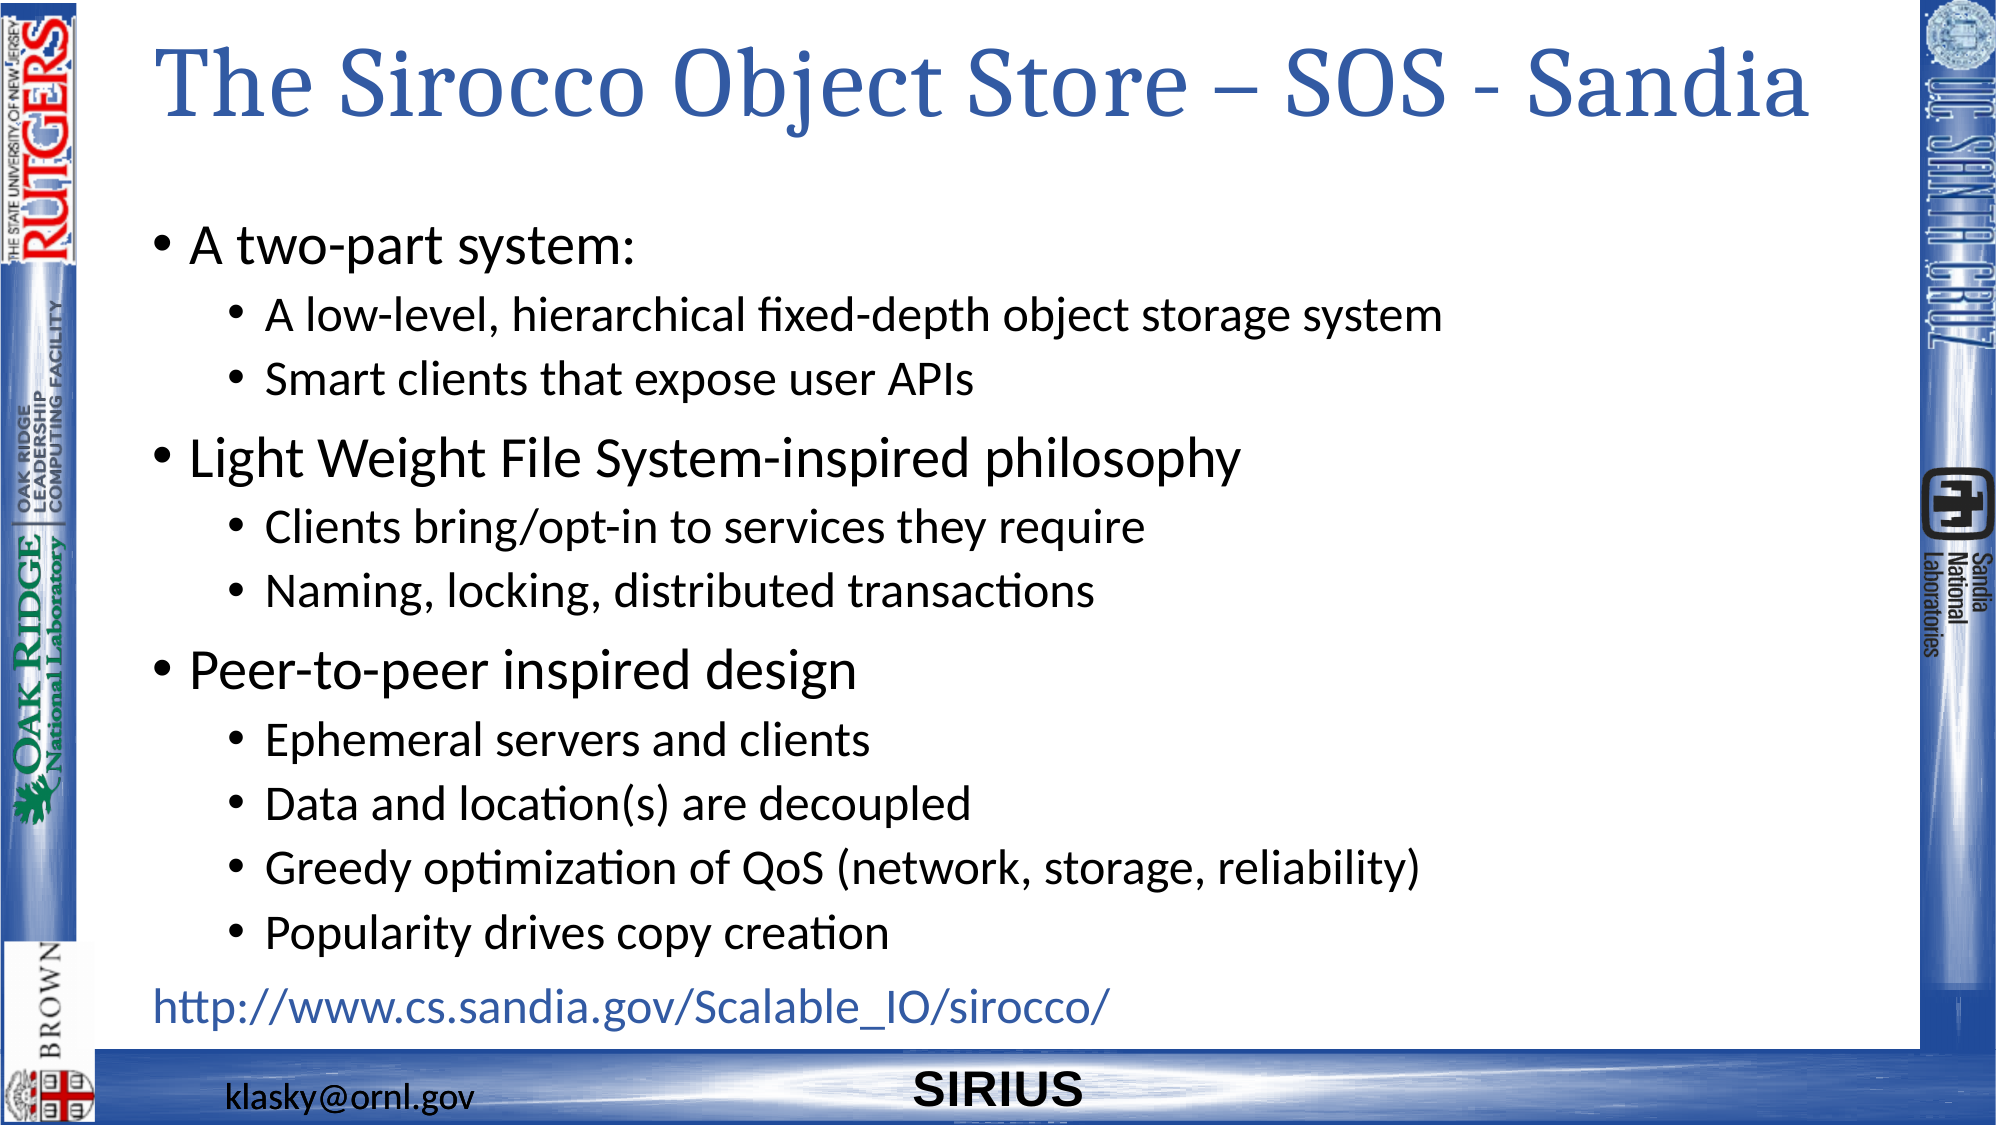

# The Sirocco Object Store – SOS - Sandia
A two-part system:
A low-level, hierarchical fixed-depth object storage system
Smart clients that expose user APIs
Light Weight File System-inspired philosophy
Clients bring/opt-in to services they require
Naming, locking, distributed transactions
Peer-to-peer inspired design
Ephemeral servers and clients
Data and location(s) are decoupled
Greedy optimization of QoS (network, storage, reliability)
Popularity drives copy creation
http://www.cs.sandia.gov/Scalable_IO/sirocco/